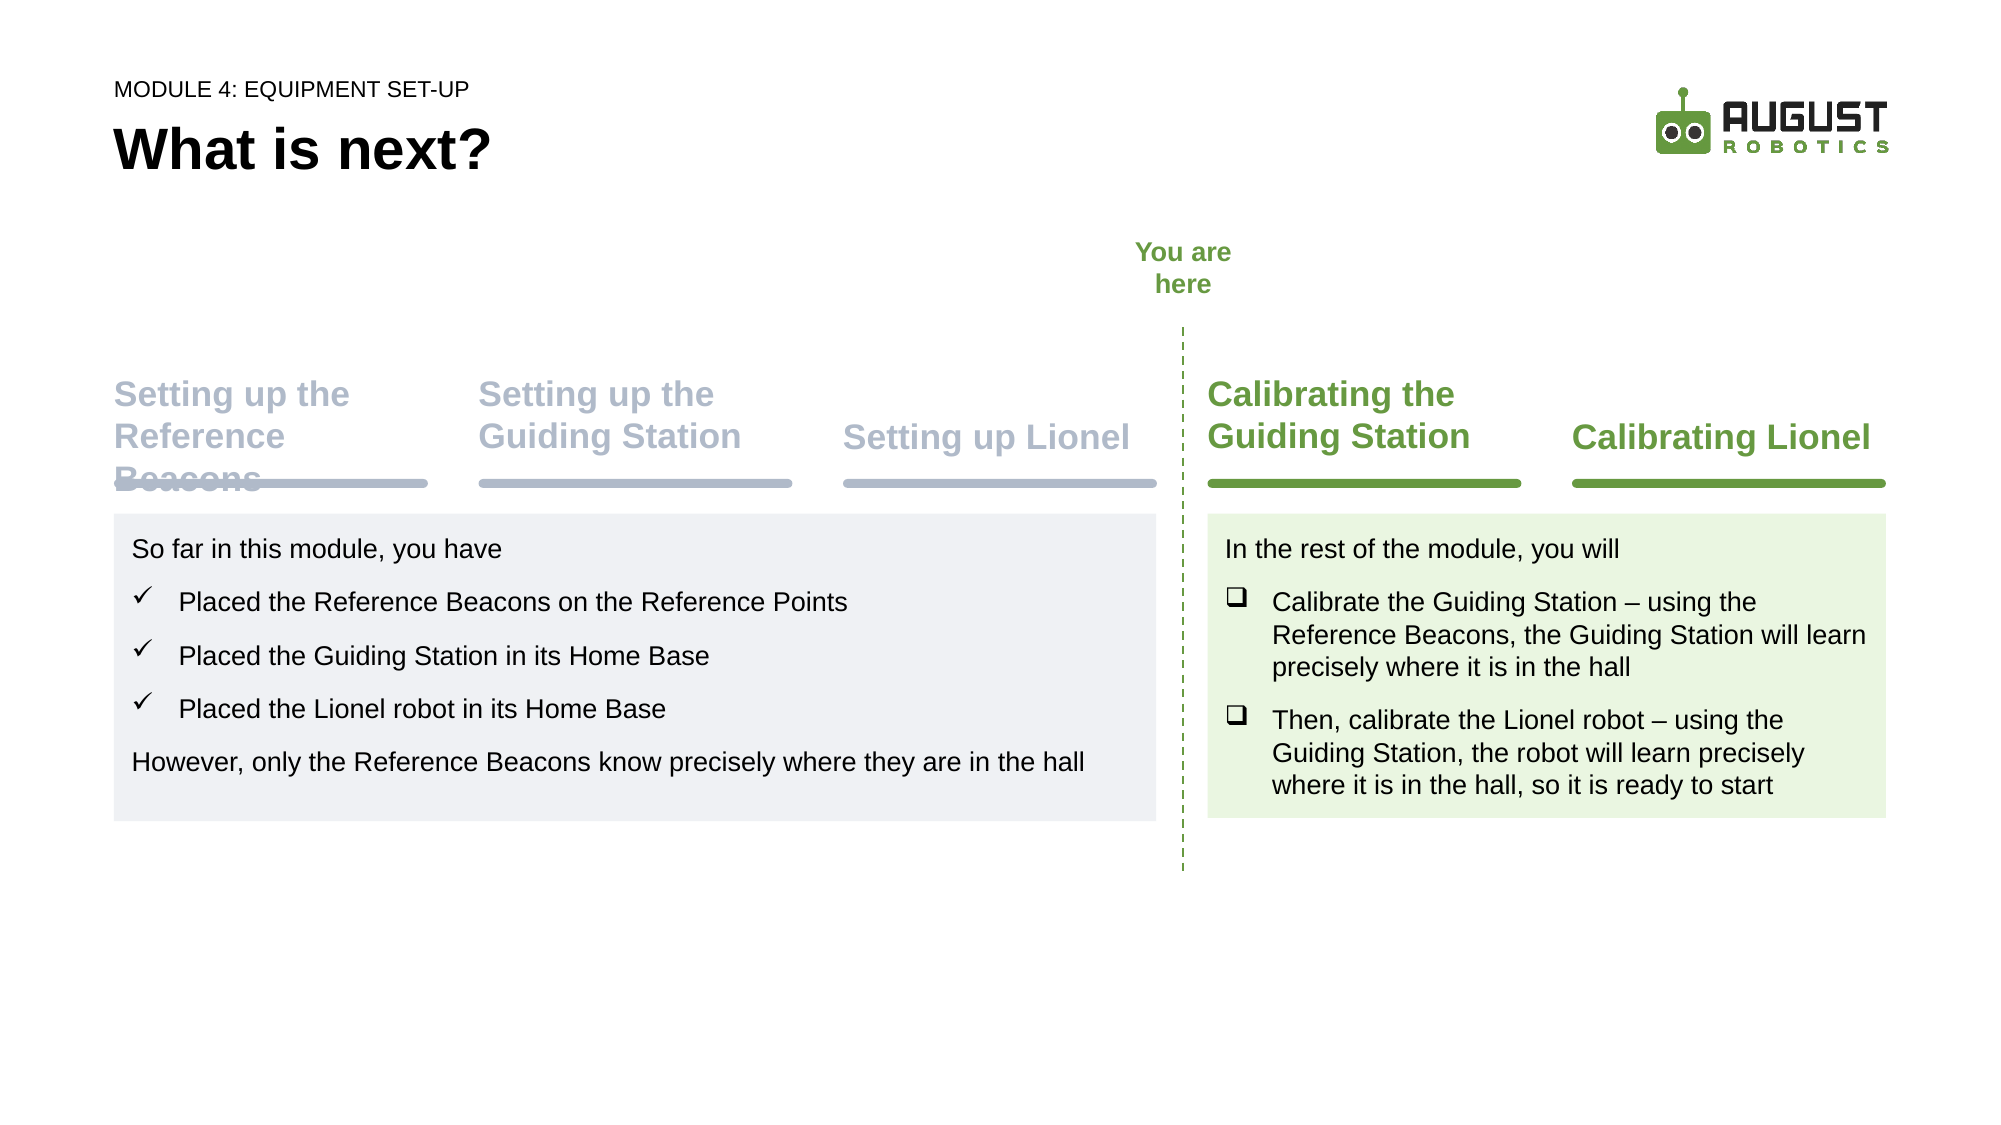

Module 4: equipment set-up
# What is next?
You are here
Setting up the Reference Beacons
Setting up the Guiding Station
Calibrating the Guiding Station
Setting up Lionel
Calibrating Lionel

So far in this module, you have
Placed the Reference Beacons on the Reference Points
Placed the Guiding Station in its Home Base
Placed the Lionel robot in its Home Base
However, only the Reference Beacons know precisely where they are in the hall
In the rest of the module, you will
Calibrate the Guiding Station – using the Reference Beacons, the Guiding Station will learn precisely where it is in the hall
Then, calibrate the Lionel robot – using the Guiding Station, the robot will learn precisely where it is in the hall, so it is ready to start